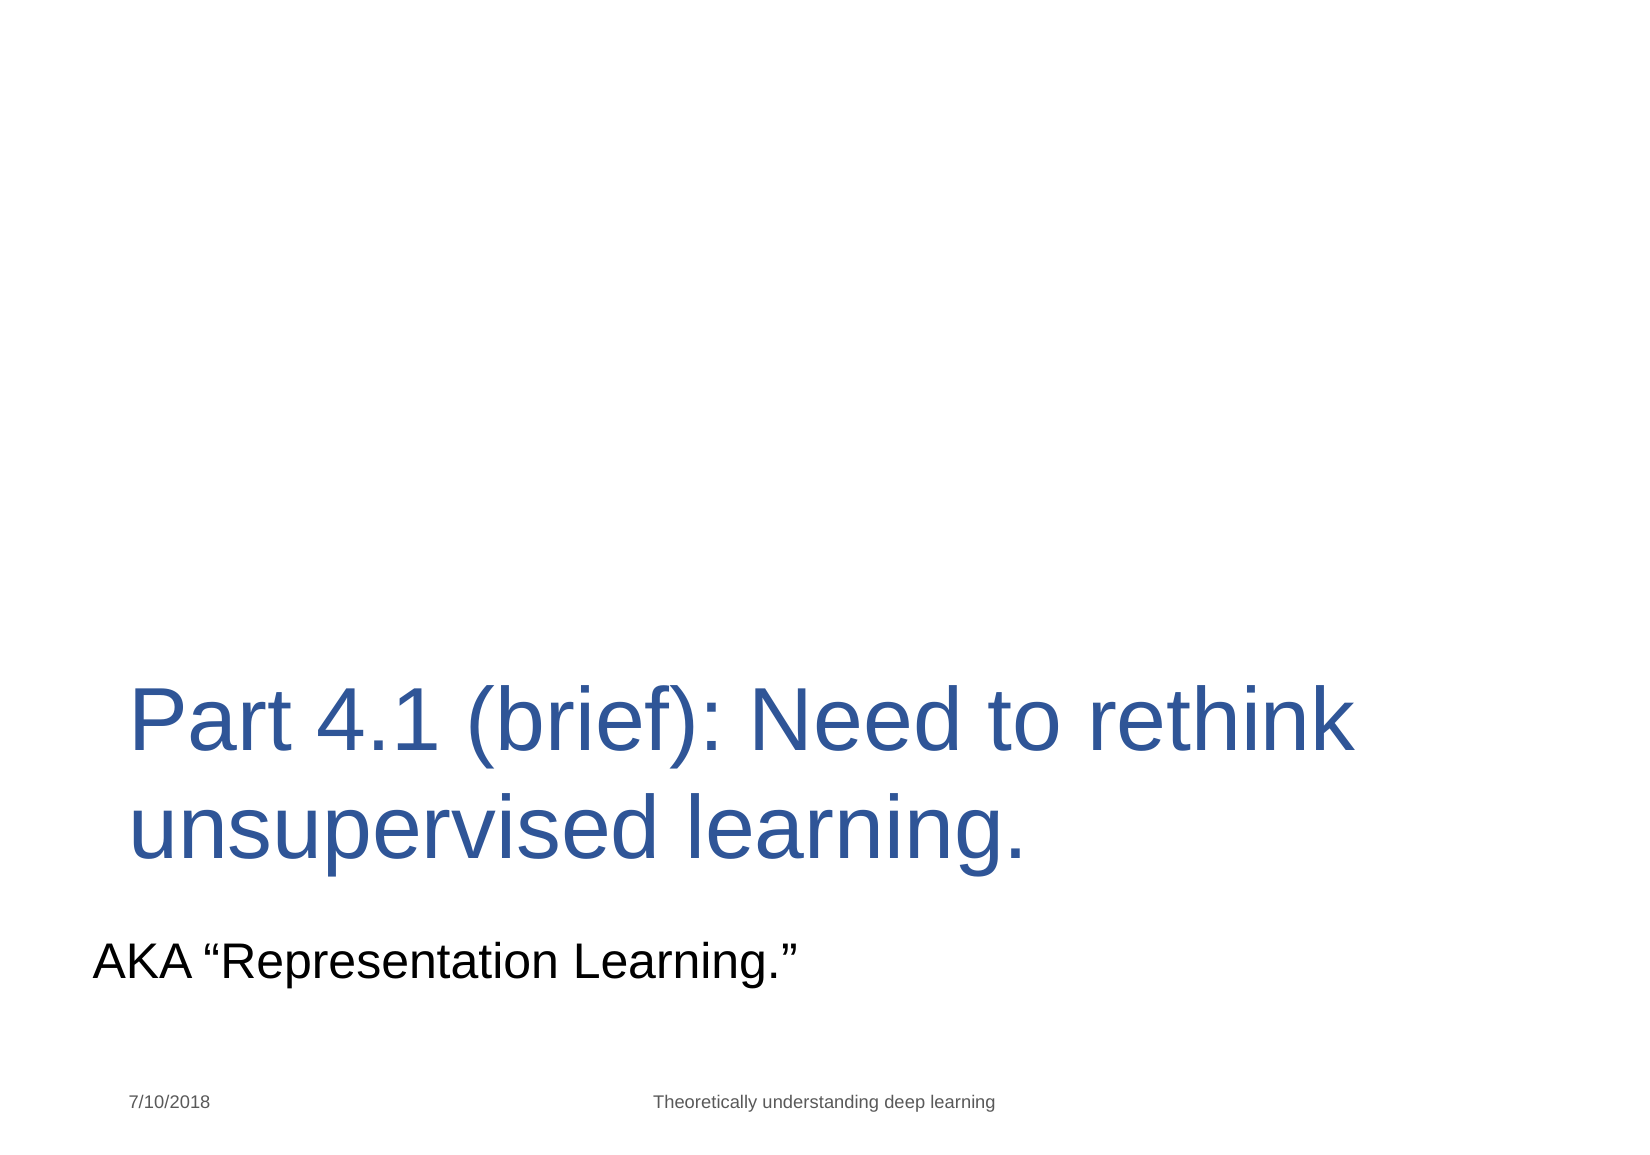

Part 4.1 (brief): Need to rethink
unsupervised learning.
AKA “Representation Learning.”
7/10/2018
Theoretically understanding deep learning